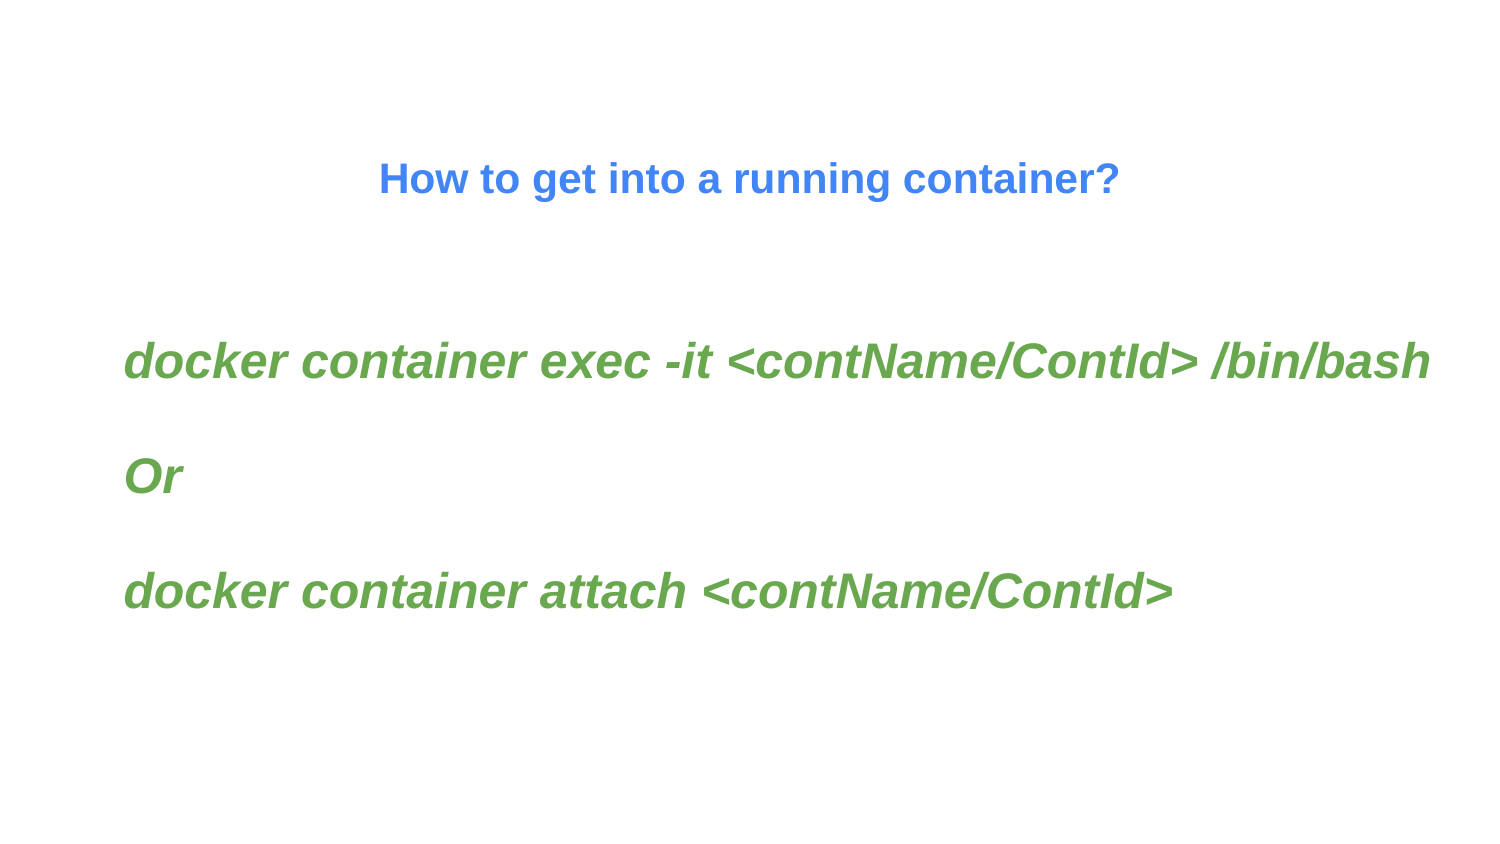

# How to get into a running container?
docker container exec -it <contName/ContId> /bin/bash
Or
docker container attach <contName/ContId>